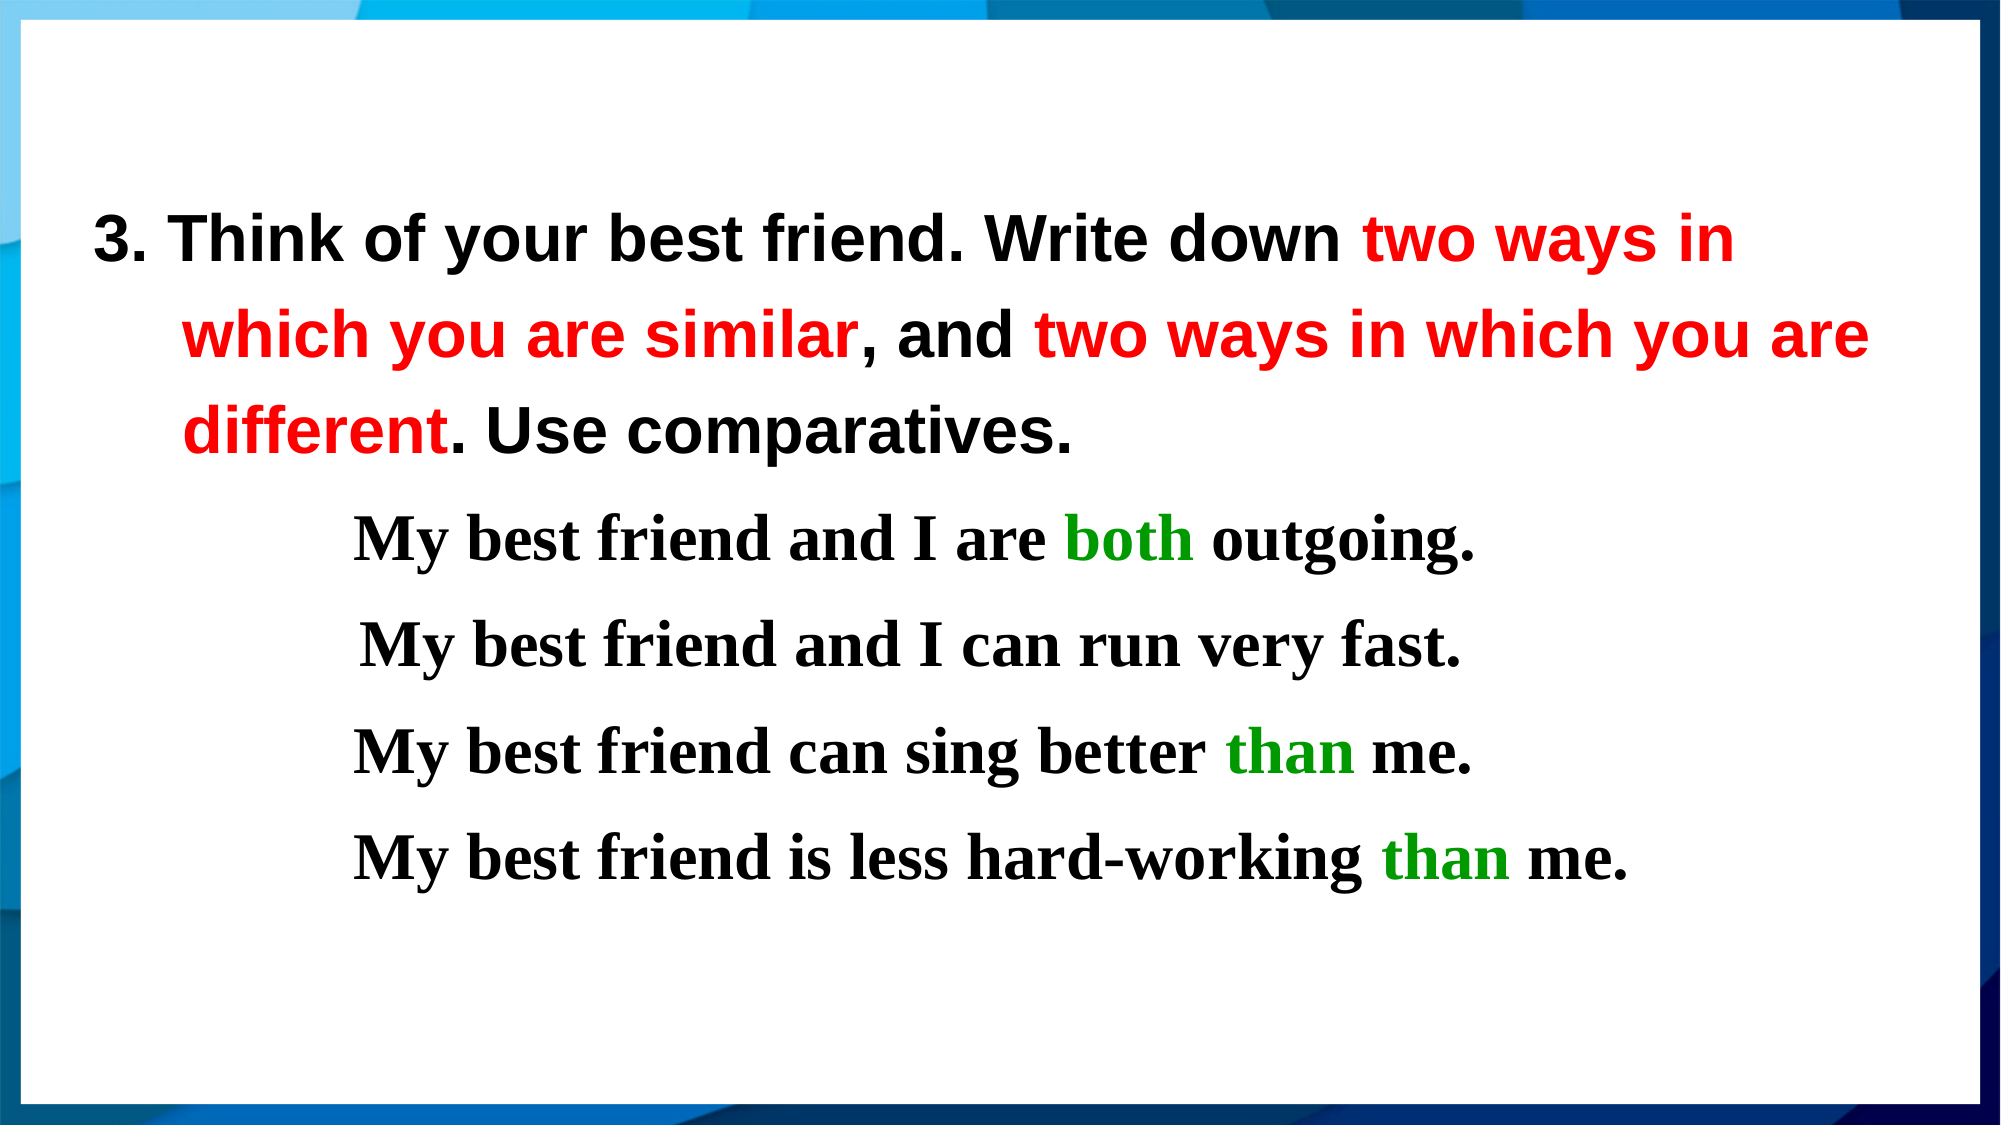

3. Think of your best friend. Write down two ways in which you are similar, and two ways in which you are different. Use comparatives.
My best friend and I are both outgoing.
My best friend and I can run very fast.
My best friend can sing better than me.
My best friend is less hard-working than me.